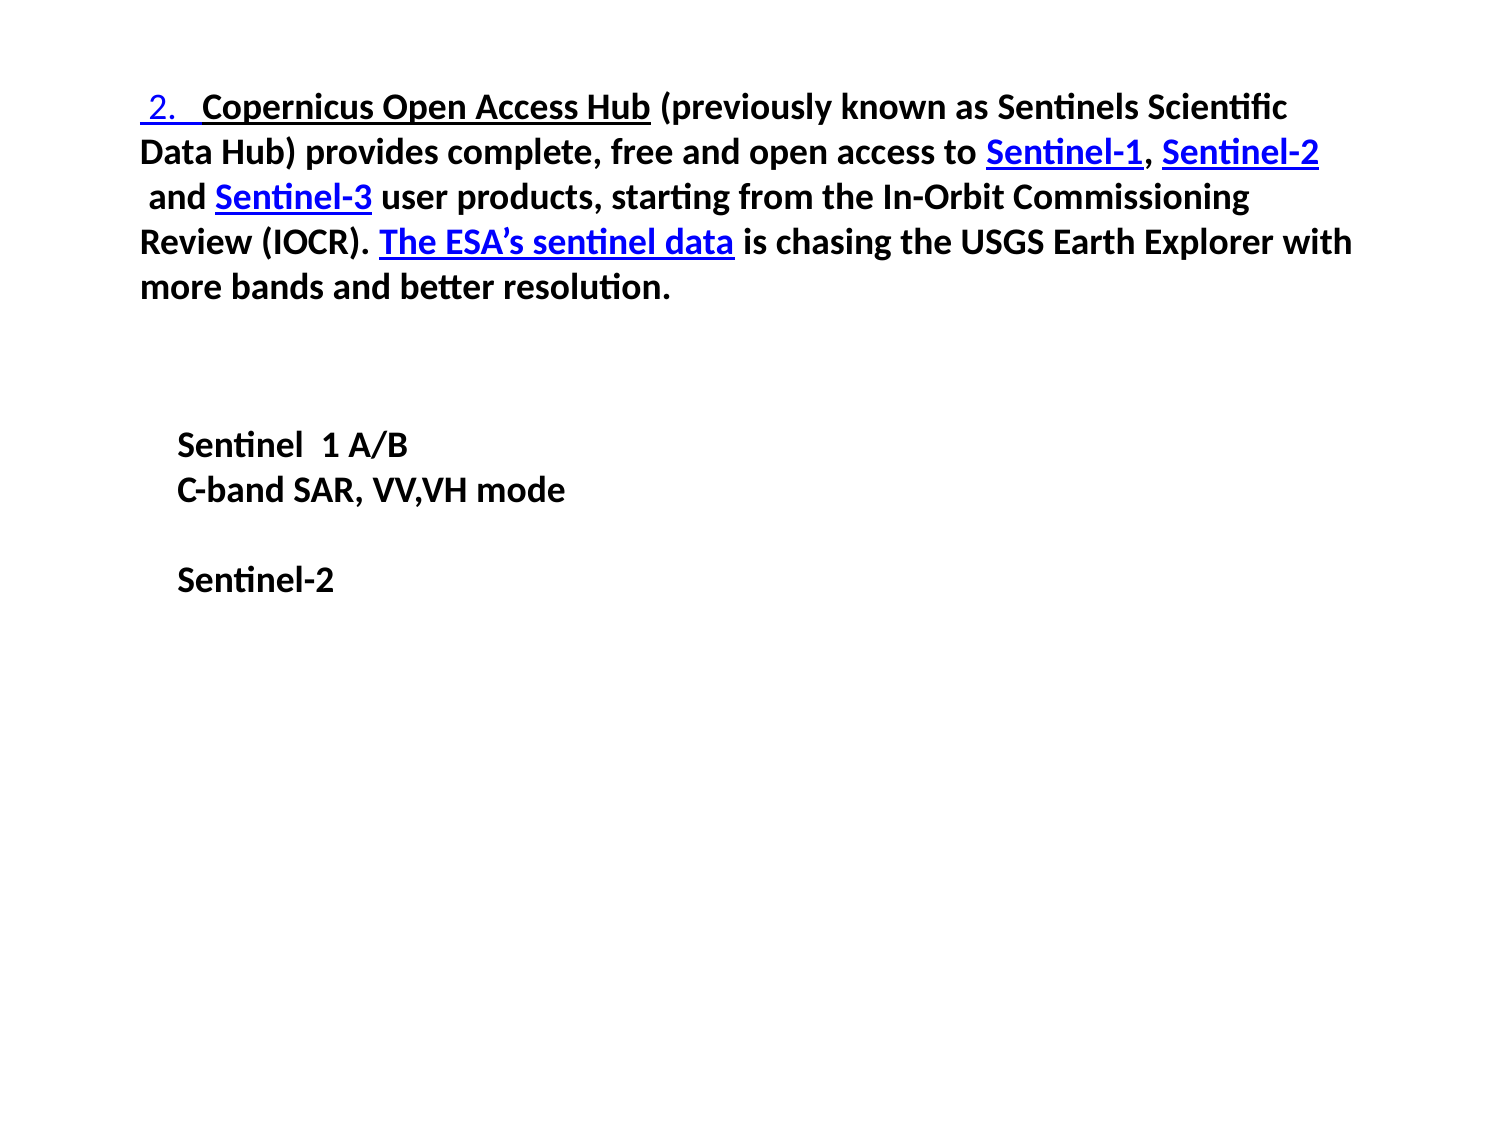

2.   Copernicus Open Access Hub (previously known as Sentinels Scientific Data Hub) provides complete, free and open access to Sentinel-1, Sentinel-2 and Sentinel-3 user products, starting from the In-Orbit Commissioning Review (IOCR). The ESA’s sentinel data is chasing the USGS Earth Explorer with more bands and better resolution.
Sentinel  1 A/B
C-band SAR, VV,VH mode

Sentinel-2